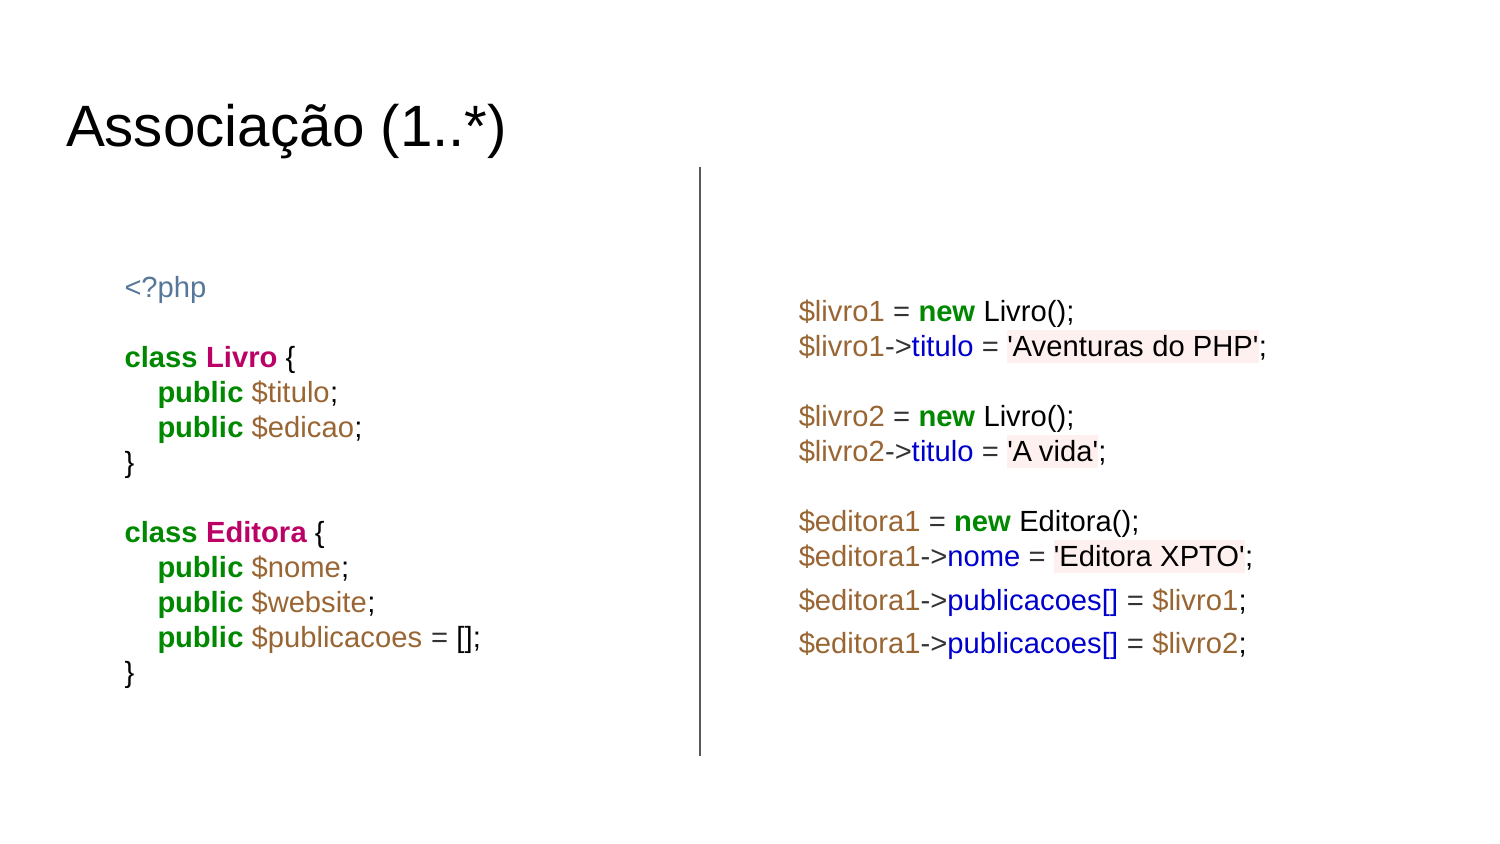

# Associação (1..*)
<?php

class Livro {
    public $titulo;
    public $edicao;
}

class Editora {
    public $nome;
    public $website;
    public $publicacoes = [];
}

$livro1 = new Livro();
$livro1->titulo = 'Aventuras do PHP';

$livro2 = new Livro();
$livro2->titulo = 'A vida';

$editora1 = new Editora();
$editora1->nome = 'Editora XPTO';
$editora1->publicacoes[] = $livro1;
$editora1->publicacoes[] = $livro2;